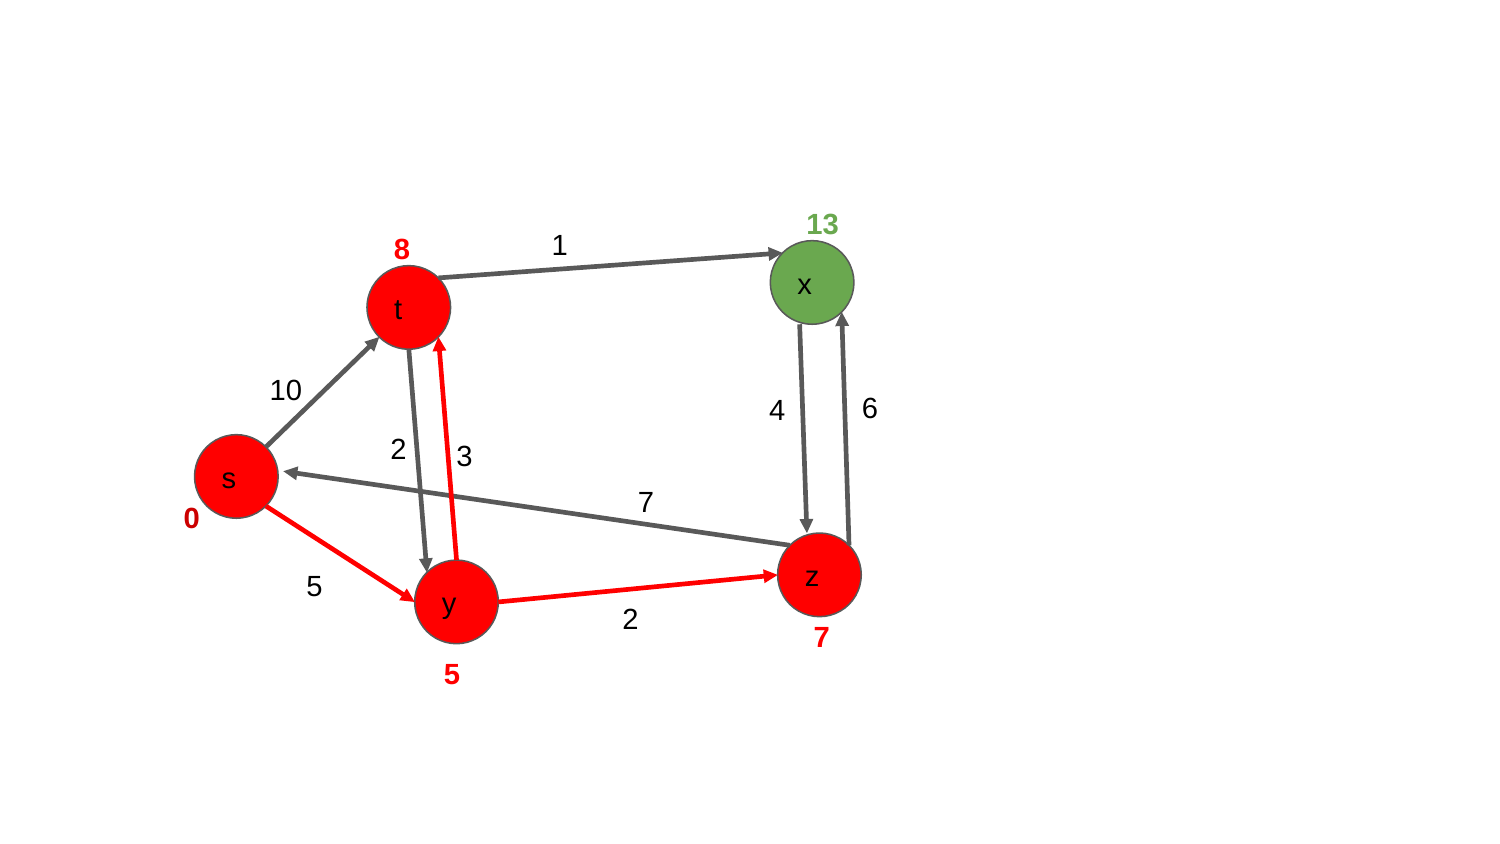

13
1
8
x
t
10
6
4
2
3
s
7
0
z
5
y
2
7
5